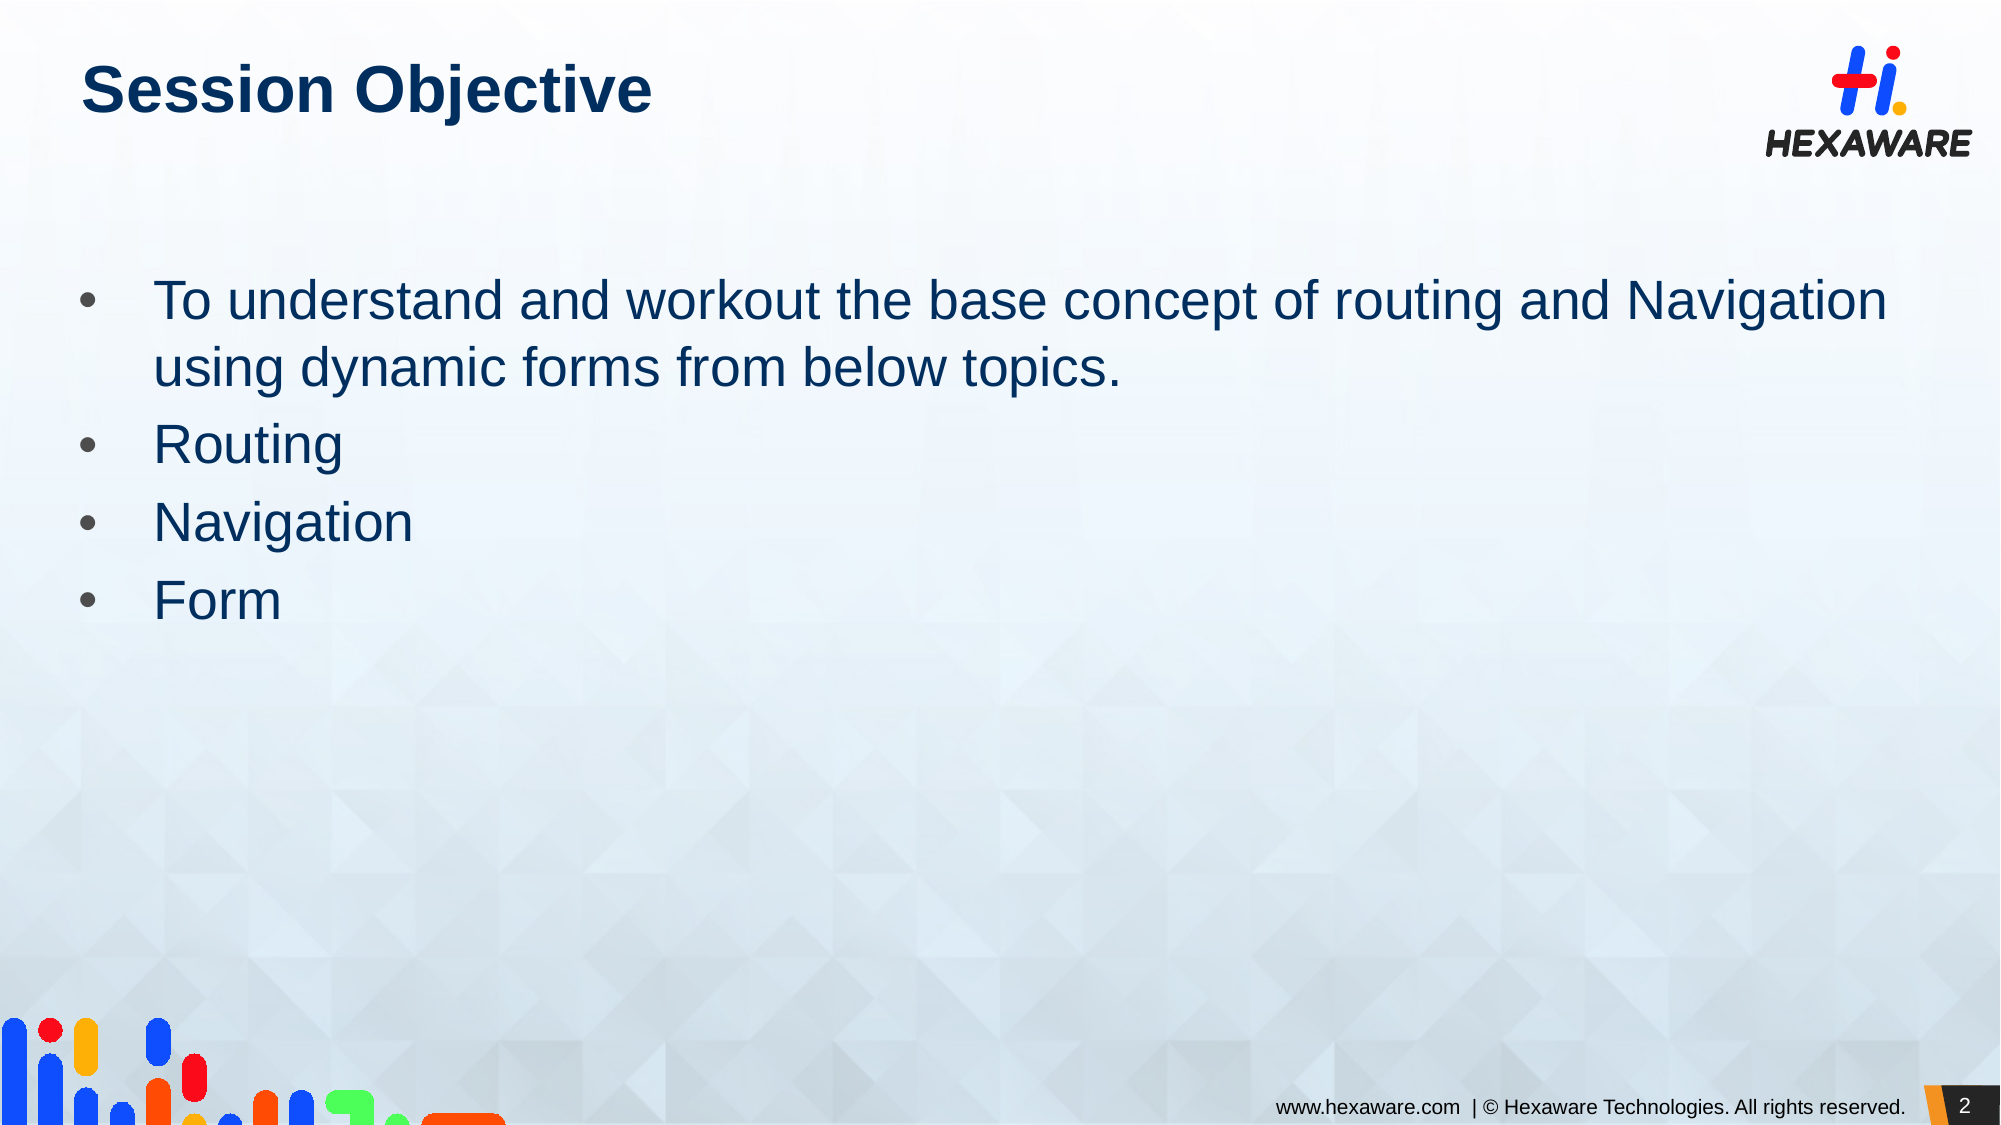

# Session Objective
To understand and workout the base concept of routing and Navigation using dynamic forms from below topics.
Routing
Navigation
Form